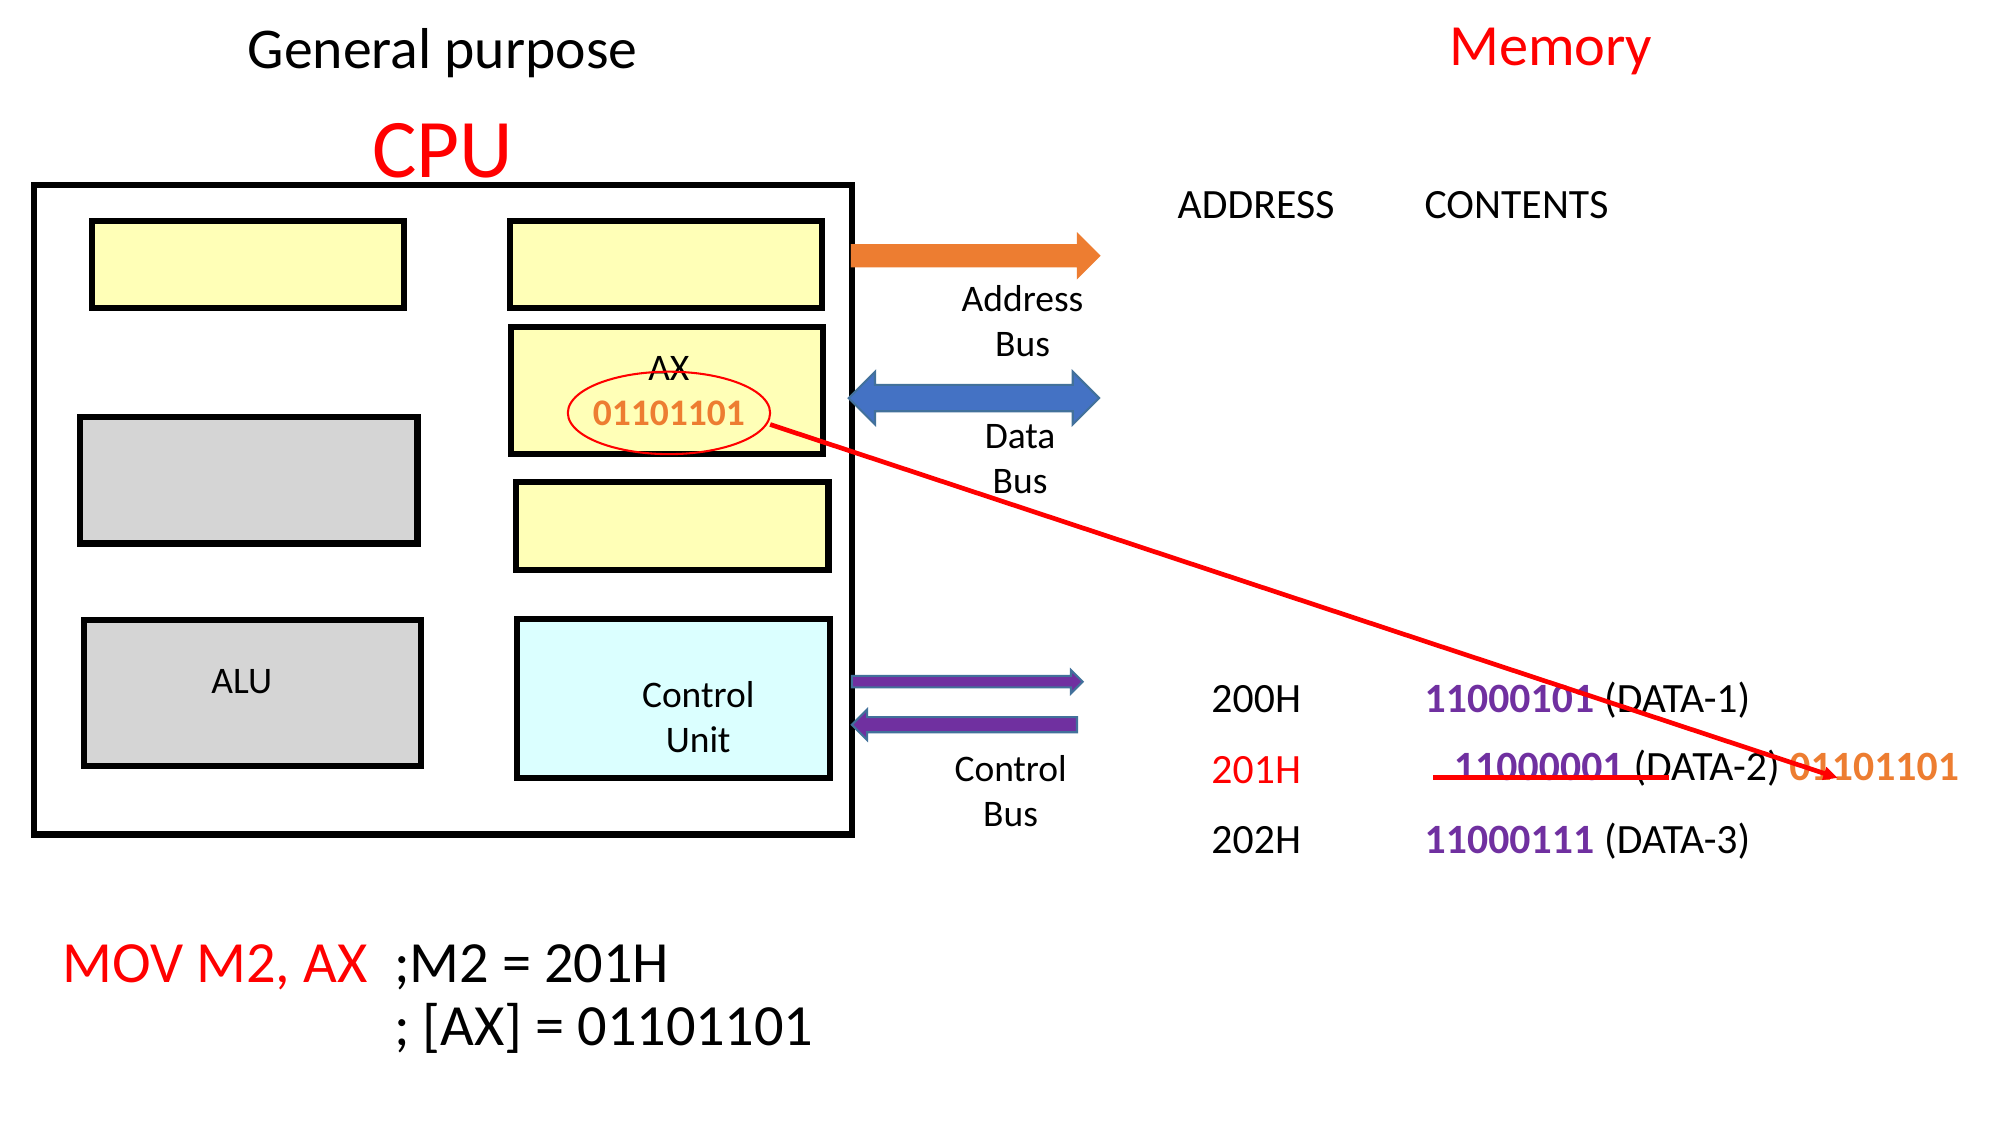

Memory
# General purpose
CPU
| ADDRESS | CONTENTS |
| --- | --- |
|  |  |
|  |  |
|  |  |
|  |  |
|  |  |
|  |  |
| 200H | 11000101 (DATA-1) |
| 201H | 11000001 (DATA-2) 01101101 |
| 202H | 11000111 (DATA-3) |

Address
Bus

AX
01101101

Data
Bus

ALU
Control
Unit

Control
Bus
MOV M2, AX  ;M2 = 201H
                         ; [AX] = 01101101